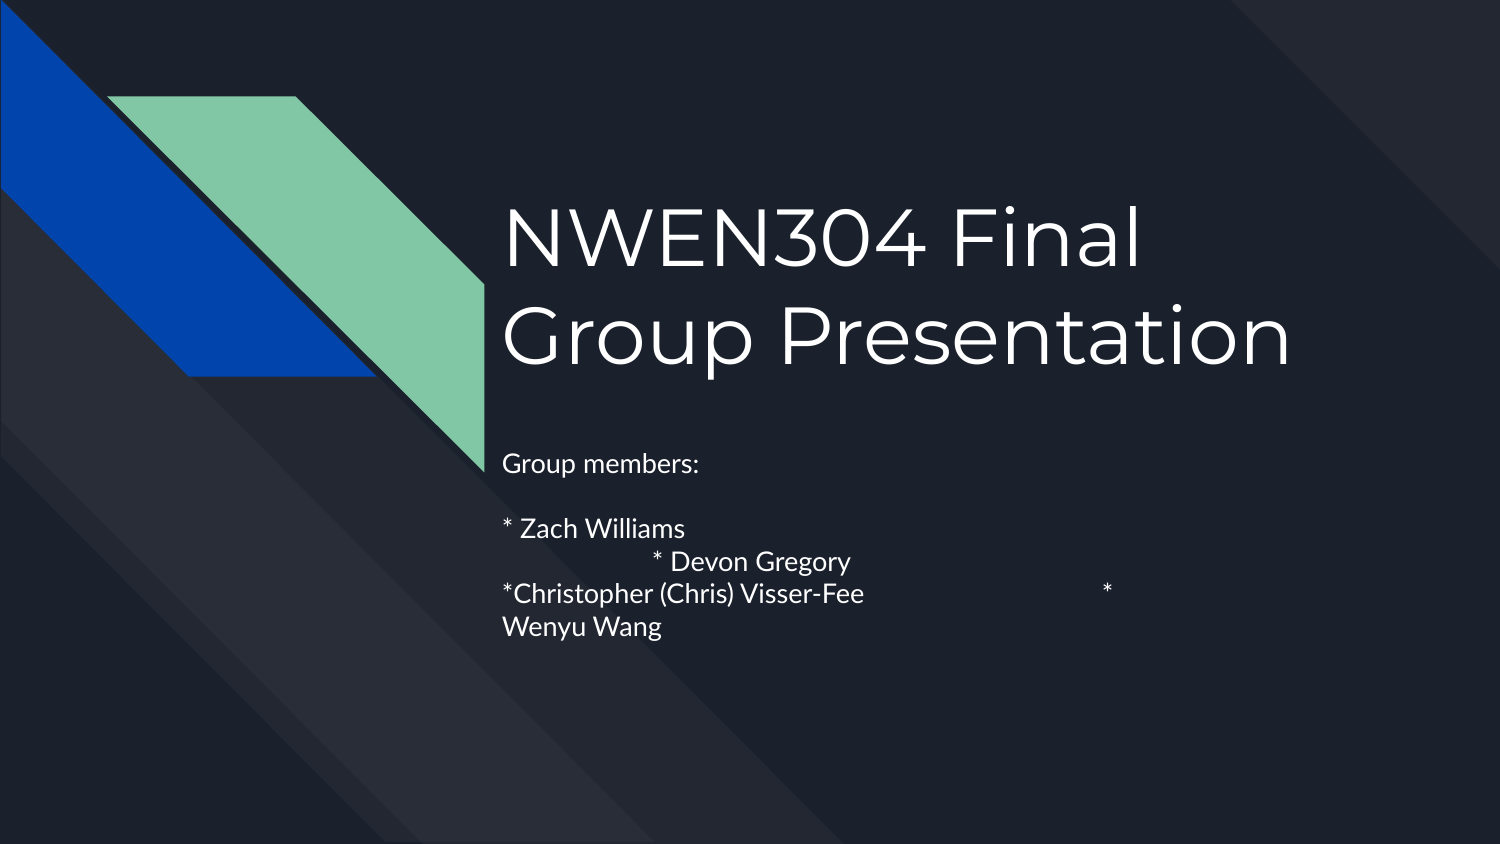

# NWEN304 Final Group Presentation
Group members:

* Zach Williams 				* Devon Gregory
*Christopher (Chris) Visser-Fee		* Wenyu Wang